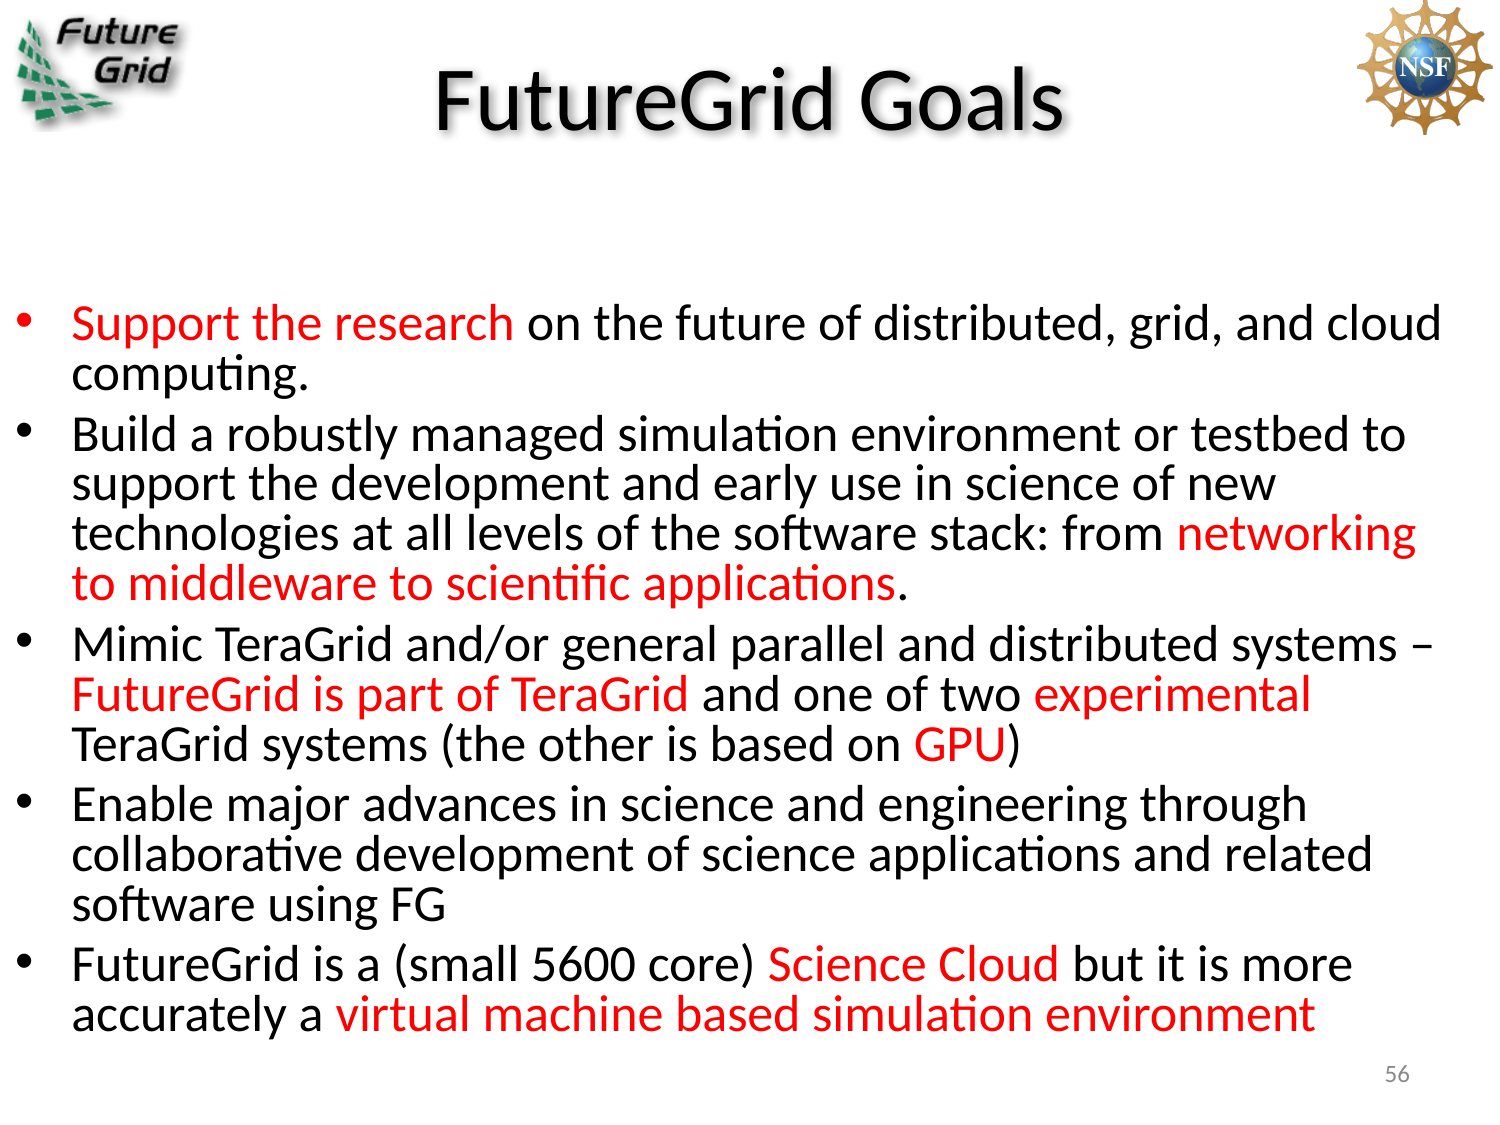

# FutureGrid Goals

Support the research on the future of distributed, grid, and cloud computing.
Build a robustly managed simulation environment or testbed to support the development and early use in science of new technologies at all levels of the software stack: from networking to middleware to scientific applications.
Mimic TeraGrid and/or general parallel and distributed systems – FutureGrid is part of TeraGrid and one of two experimental TeraGrid systems (the other is based on GPU)
Enable major advances in science and engineering through collaborative development of science applications and related software using FG
FutureGrid is a (small 5600 core) Science Cloud but it is more accurately a virtual machine based simulation environment
56